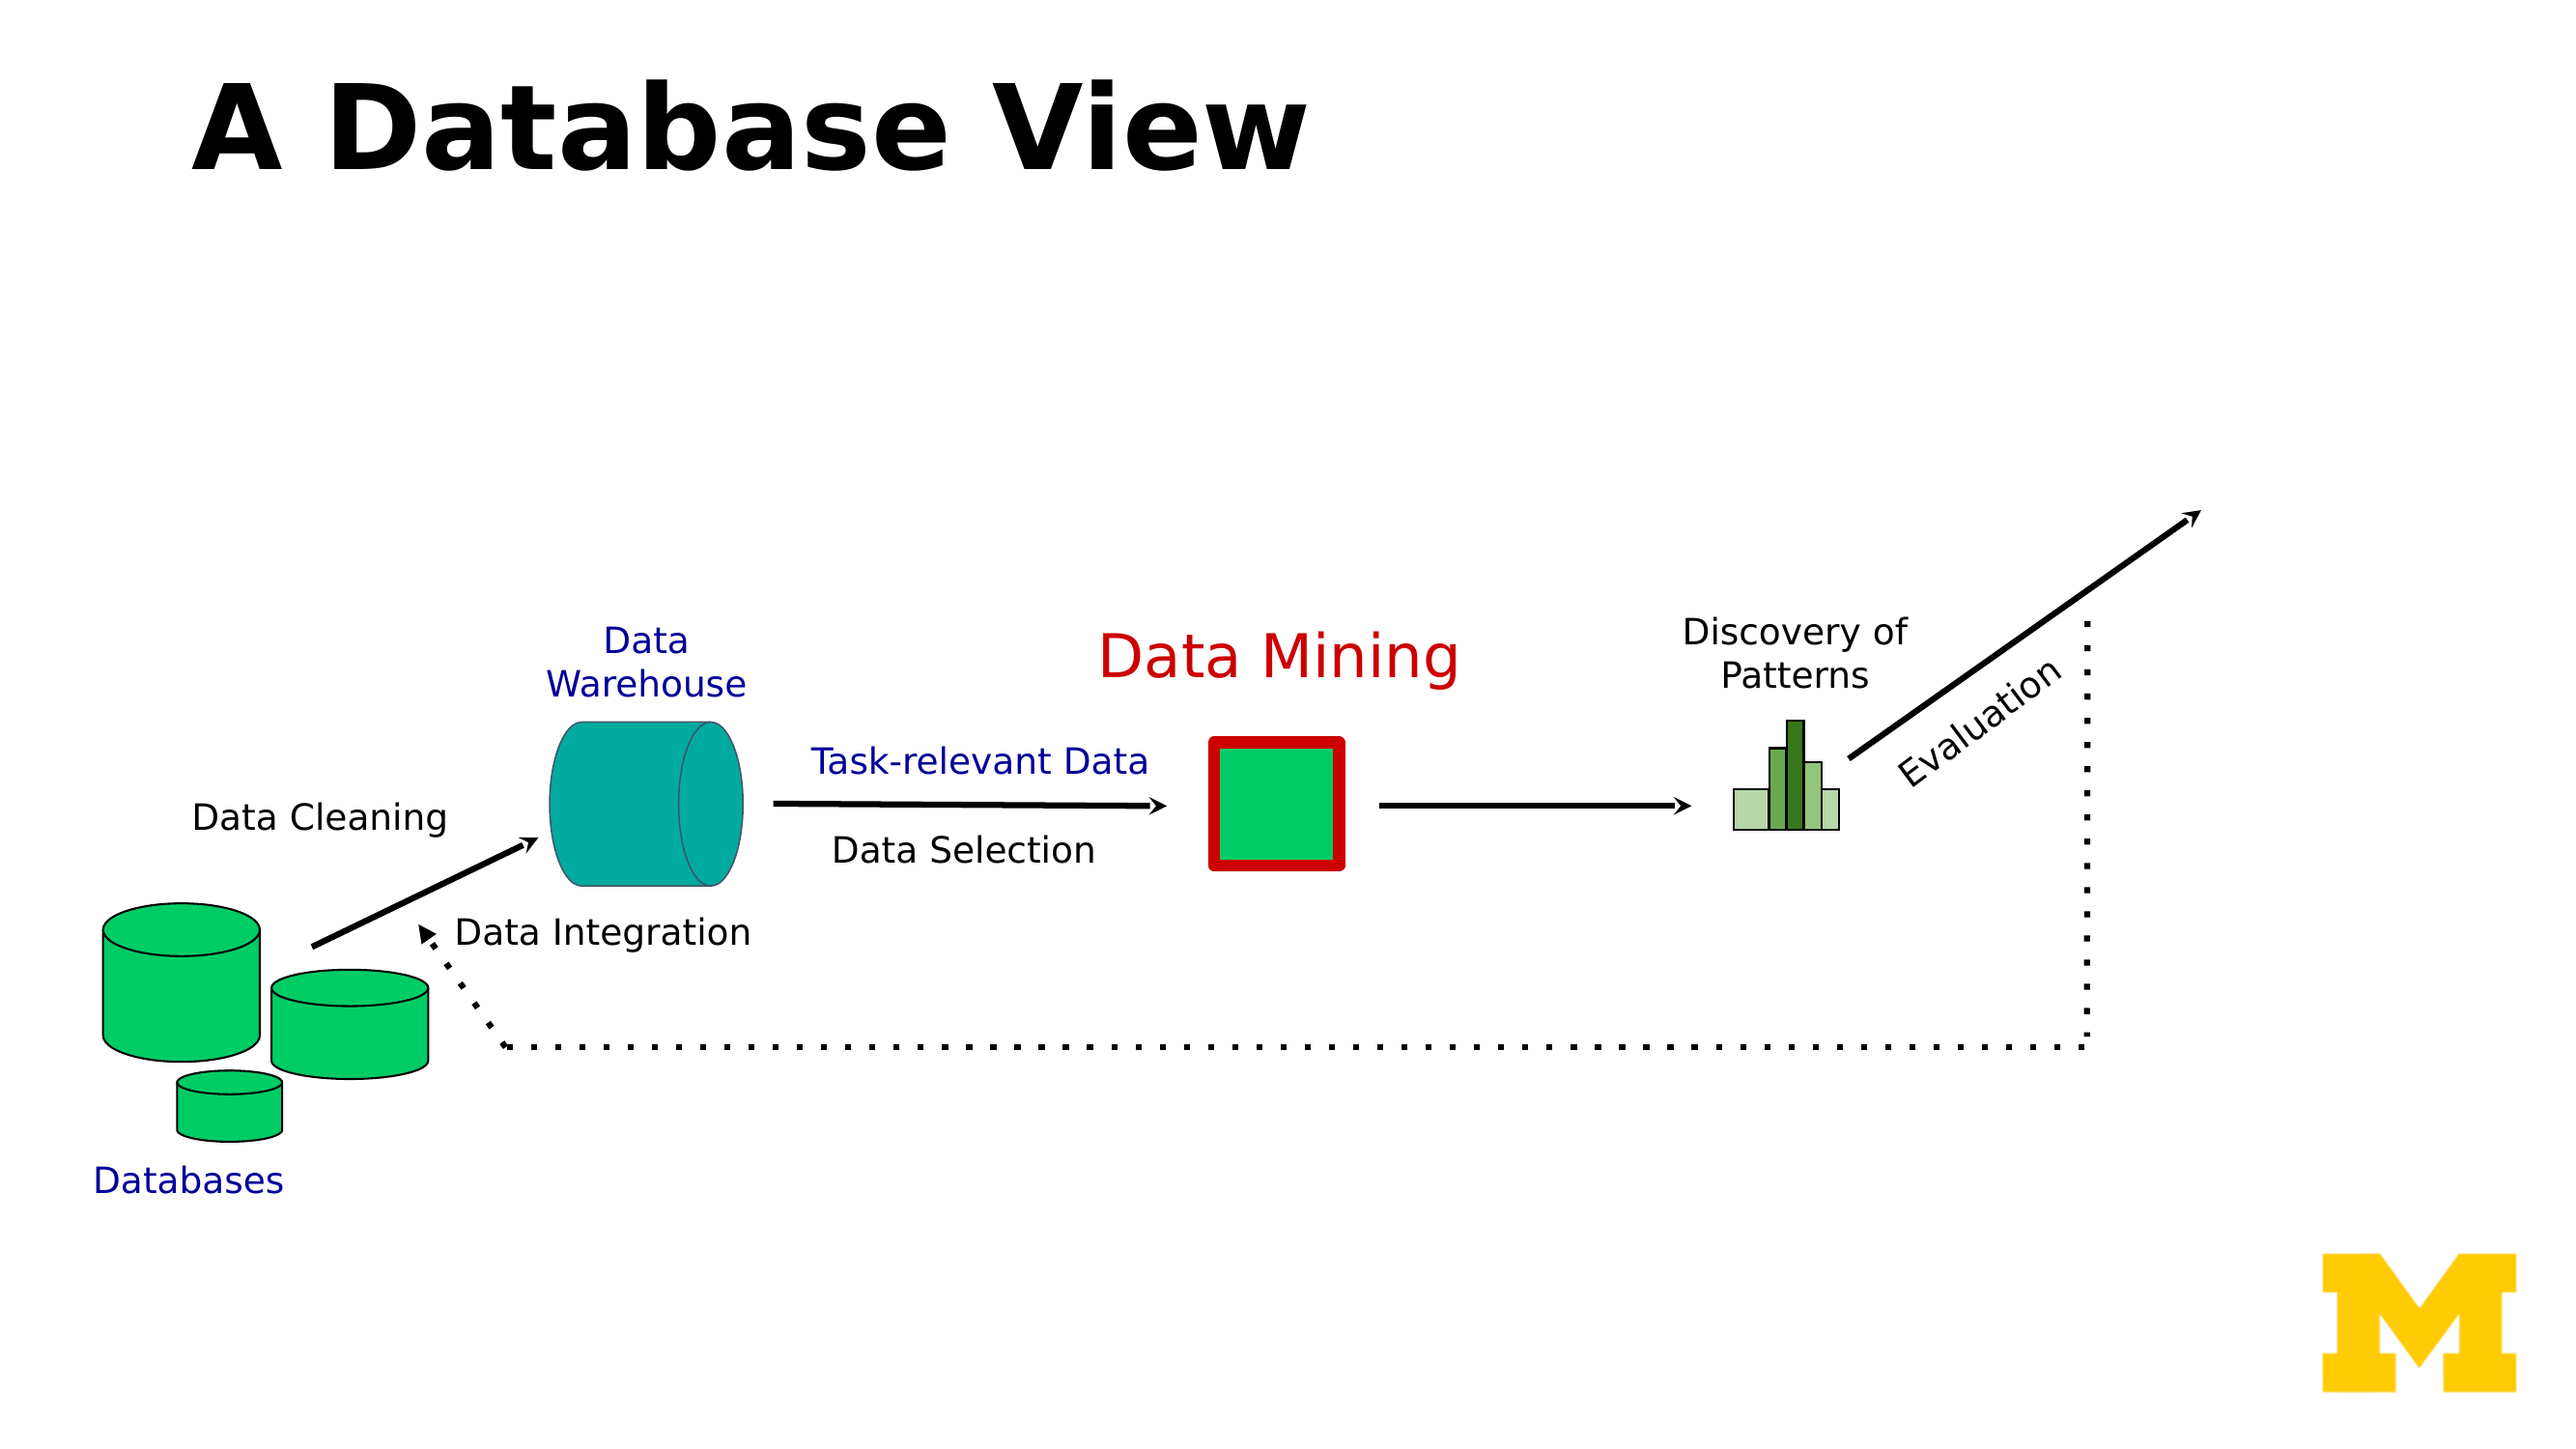

# A Database View
Discovery of Patterns
Data Mining
Data Warehouse
Evaluation

Task-relevant Data

Data Cleaning
Data Selection
Data Integration

Databases